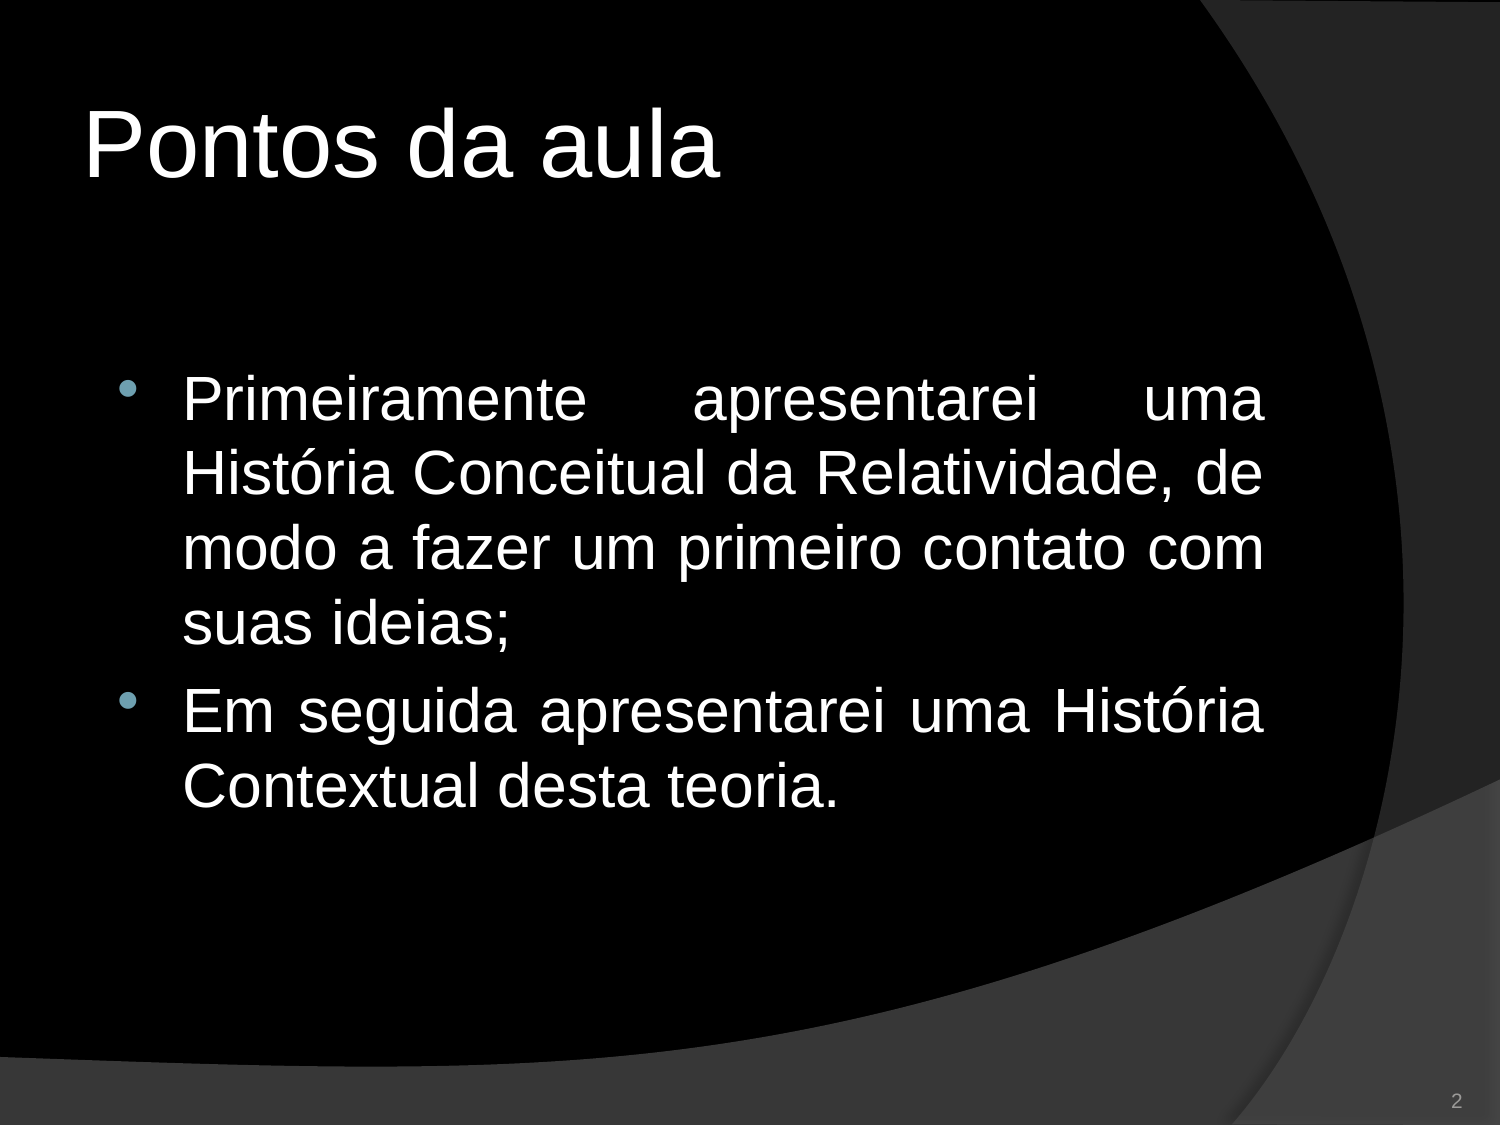

# Pontos da aula

Primeiramente apresentarei uma História Conceitual da Relatividade, de modo a fazer um primeiro contato com suas ideias;
Em seguida apresentarei uma História Contextual desta teoria.
2